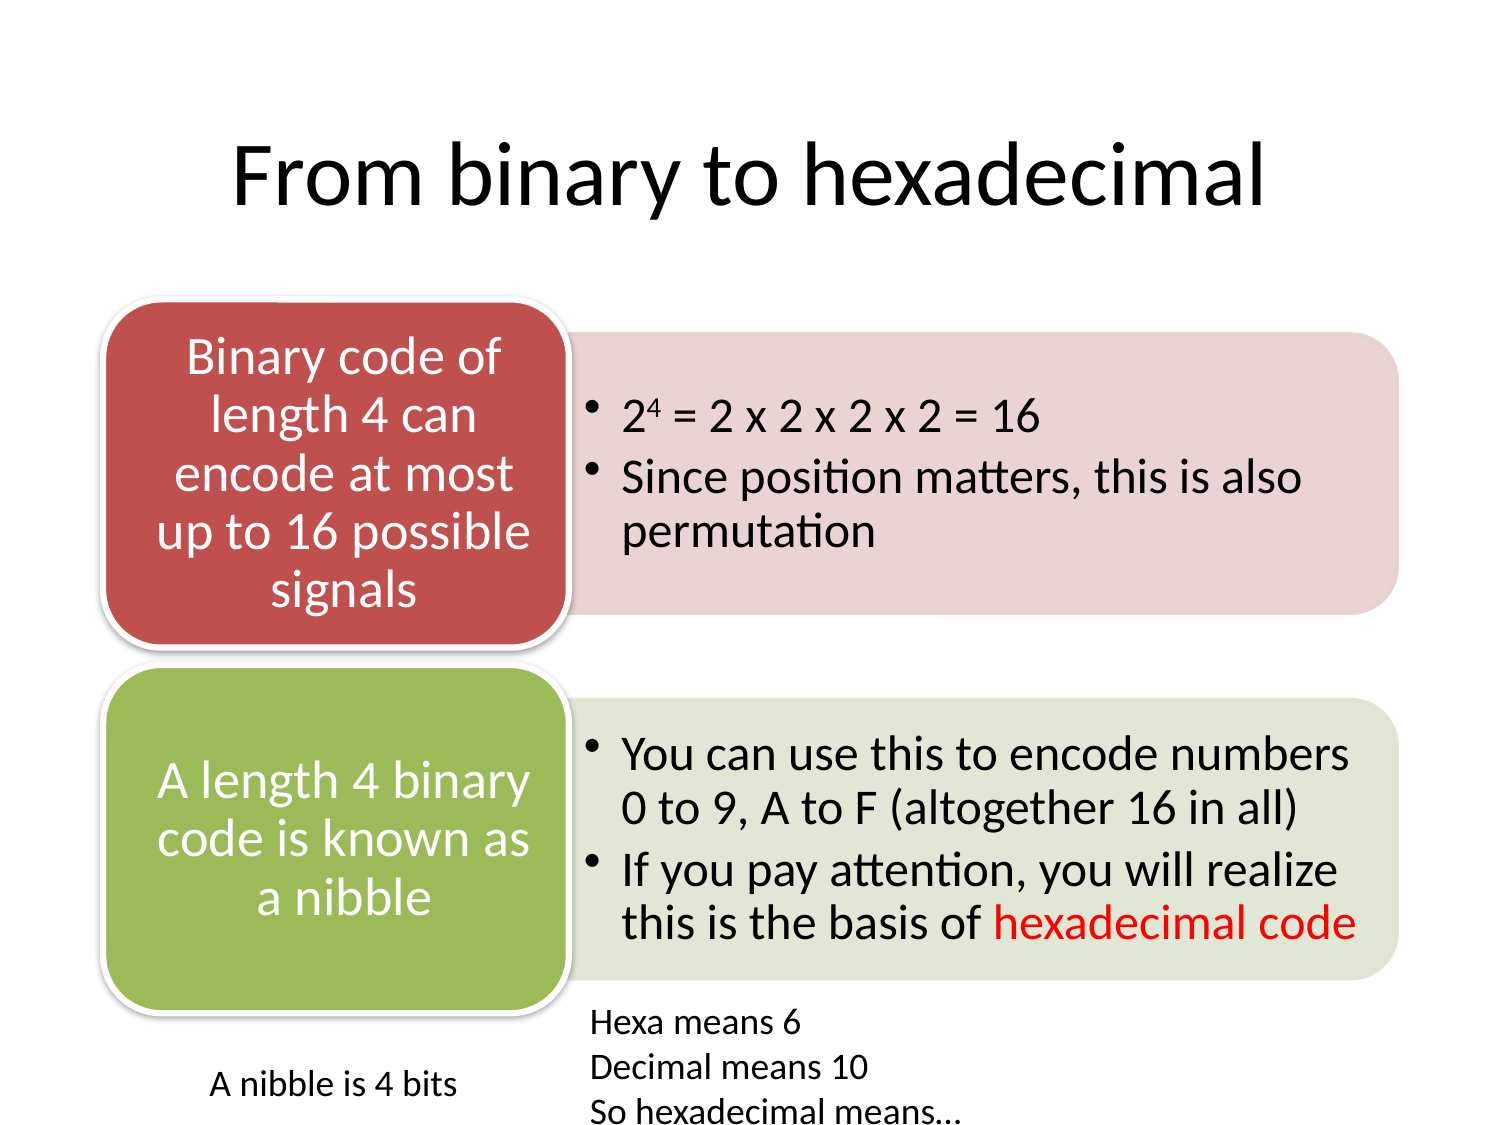

# From binary to hexadecimal
24 = 2 x 2 x 2 x 2 = 16
Since position matters, this is also permutation
Binary code of length 4 can encode at most up to 16 possible signals
You can use this to encode numbers 0 to 9, A to F (altogether 16 in all)
If you pay attention, you will realize this is the basis of hexadecimal code
A length 4 binary code is known as a nibble
Hexa means 6
Decimal means 10
So hexadecimal means…
A nibble is 4 bits